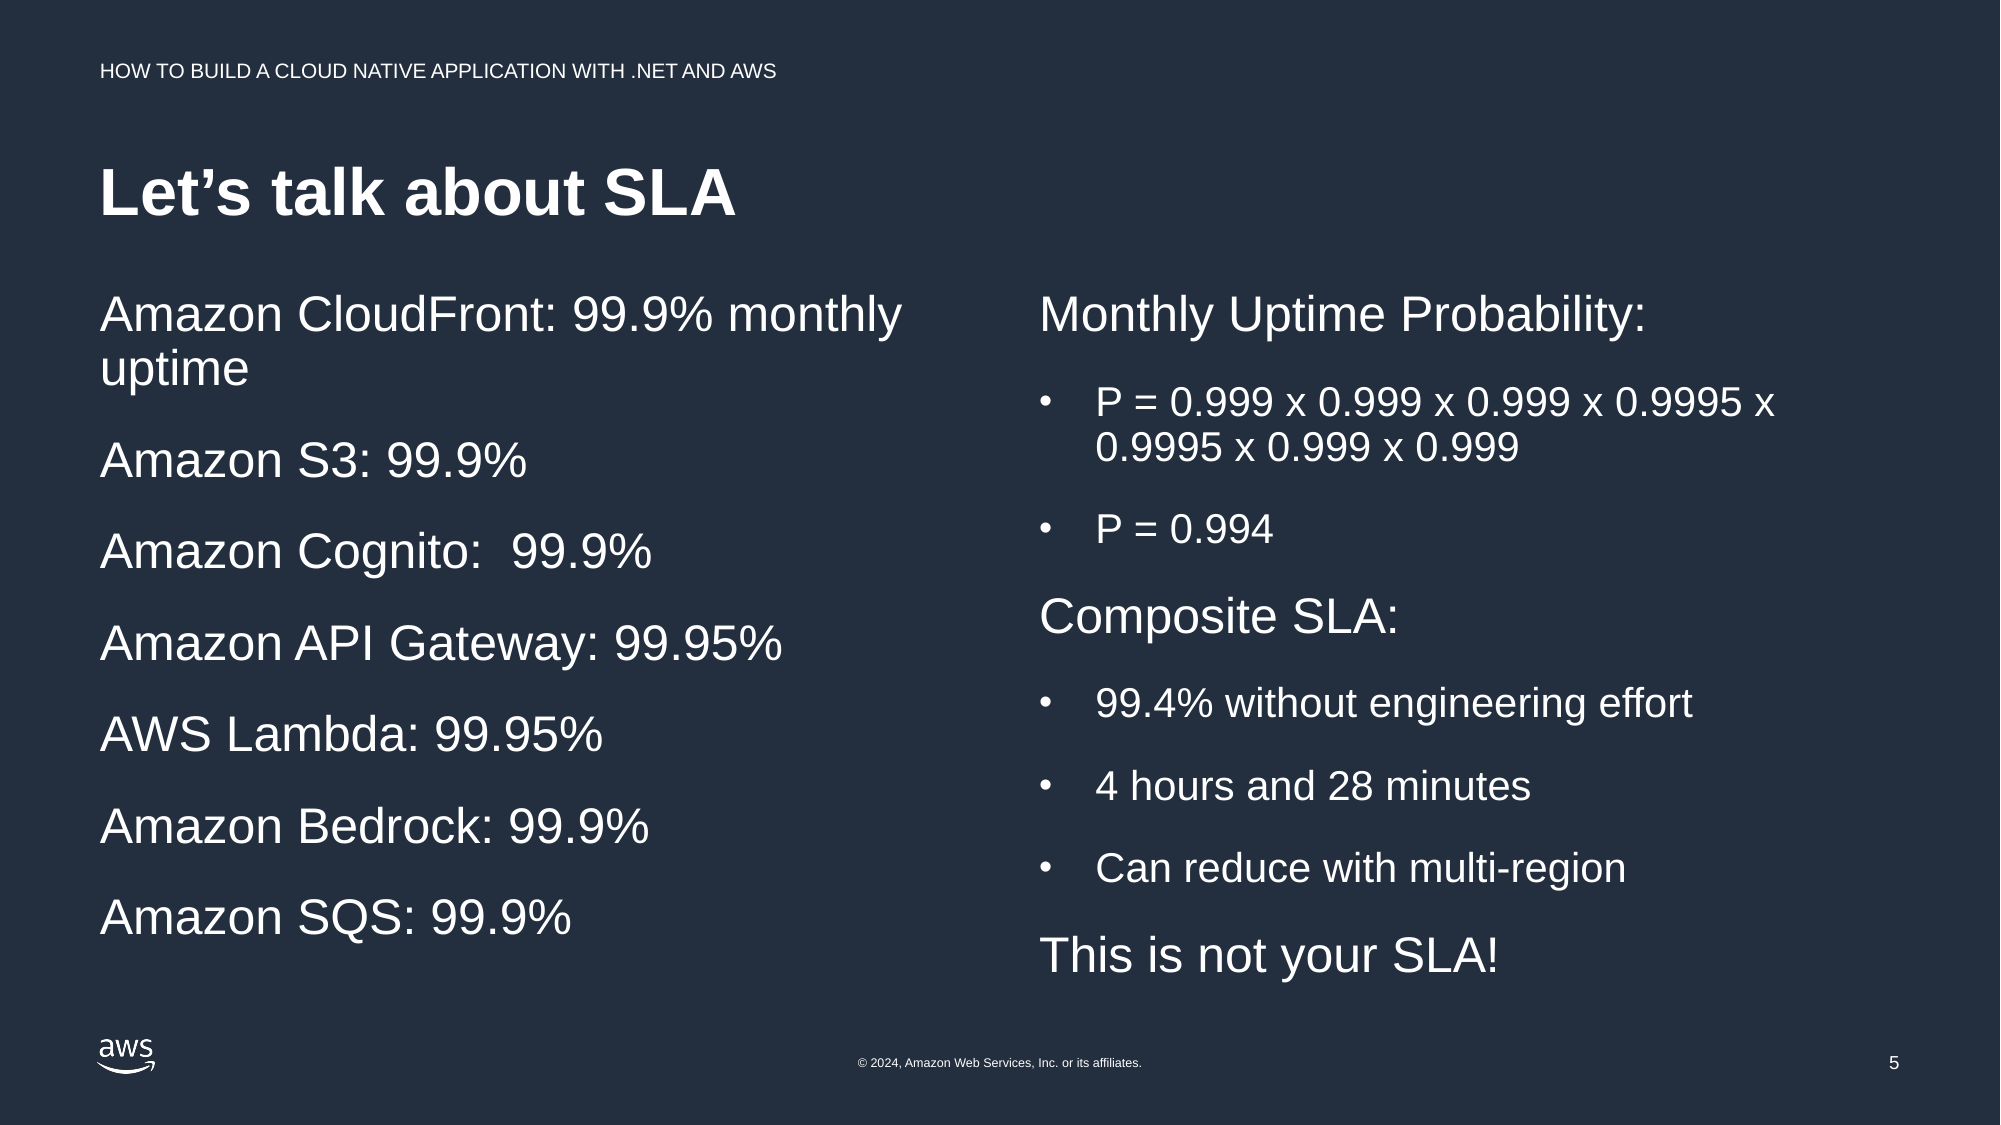

# Let’s talk about SLA
Monthly Uptime Probability:
P = 0.999 x 0.999 x 0.999 x 0.9995 x 0.9995 x 0.999 x 0.999
P = 0.994
Composite SLA:
99.4% without engineering effort
4 hours and 28 minutes
Can reduce with multi-region
This is not your SLA!
Amazon CloudFront: 99.9% monthly uptime
Amazon S3: 99.9%
Amazon Cognito:  99.9%
Amazon API Gateway: 99.95%
AWS Lambda: 99.95%
Amazon Bedrock: 99.9%
Amazon SQS: 99.9%
5